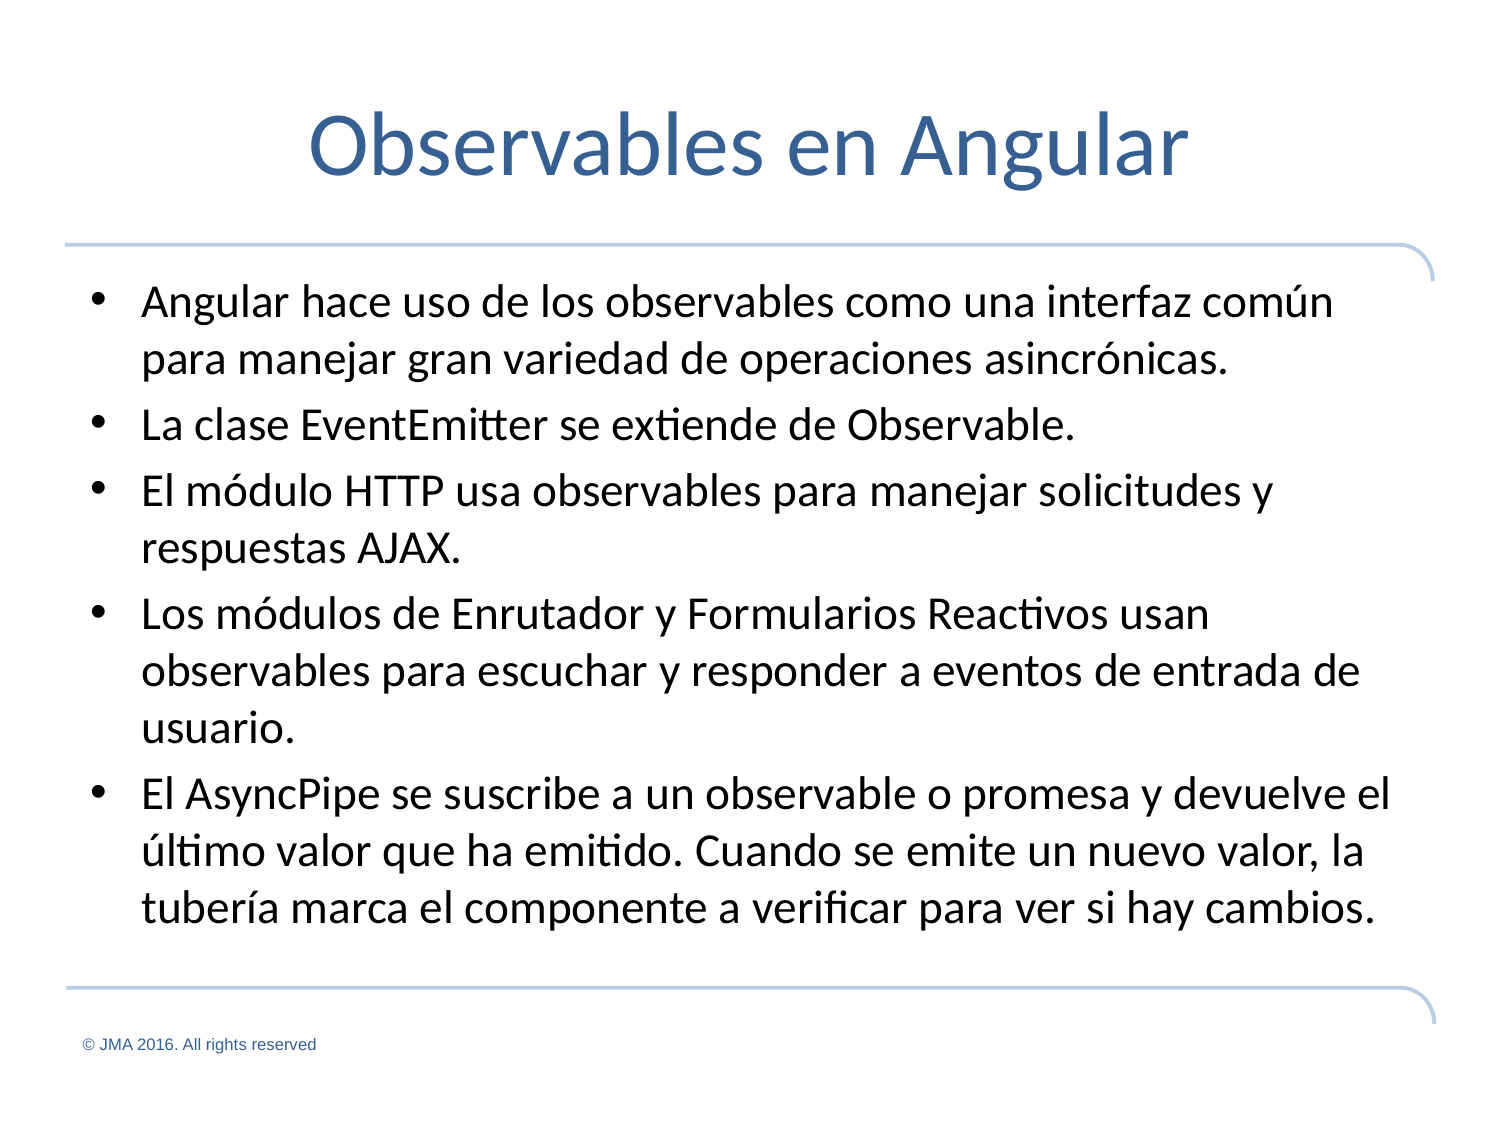

# Observables en Angular
Angular hace uso de los observables como una interfaz común para manejar gran variedad de operaciones asincrónicas.
La clase EventEmitter se extiende de Observable.
El módulo HTTP usa observables para manejar solicitudes y respuestas AJAX.
Los módulos de Enrutador y Formularios Reactivos usan observables para escuchar y responder a eventos de entrada de usuario.
El AsyncPipe se suscribe a un observable o promesa y devuelve el último valor que ha emitido. Cuando se emite un nuevo valor, la tubería marca el componente a verificar para ver si hay cambios.